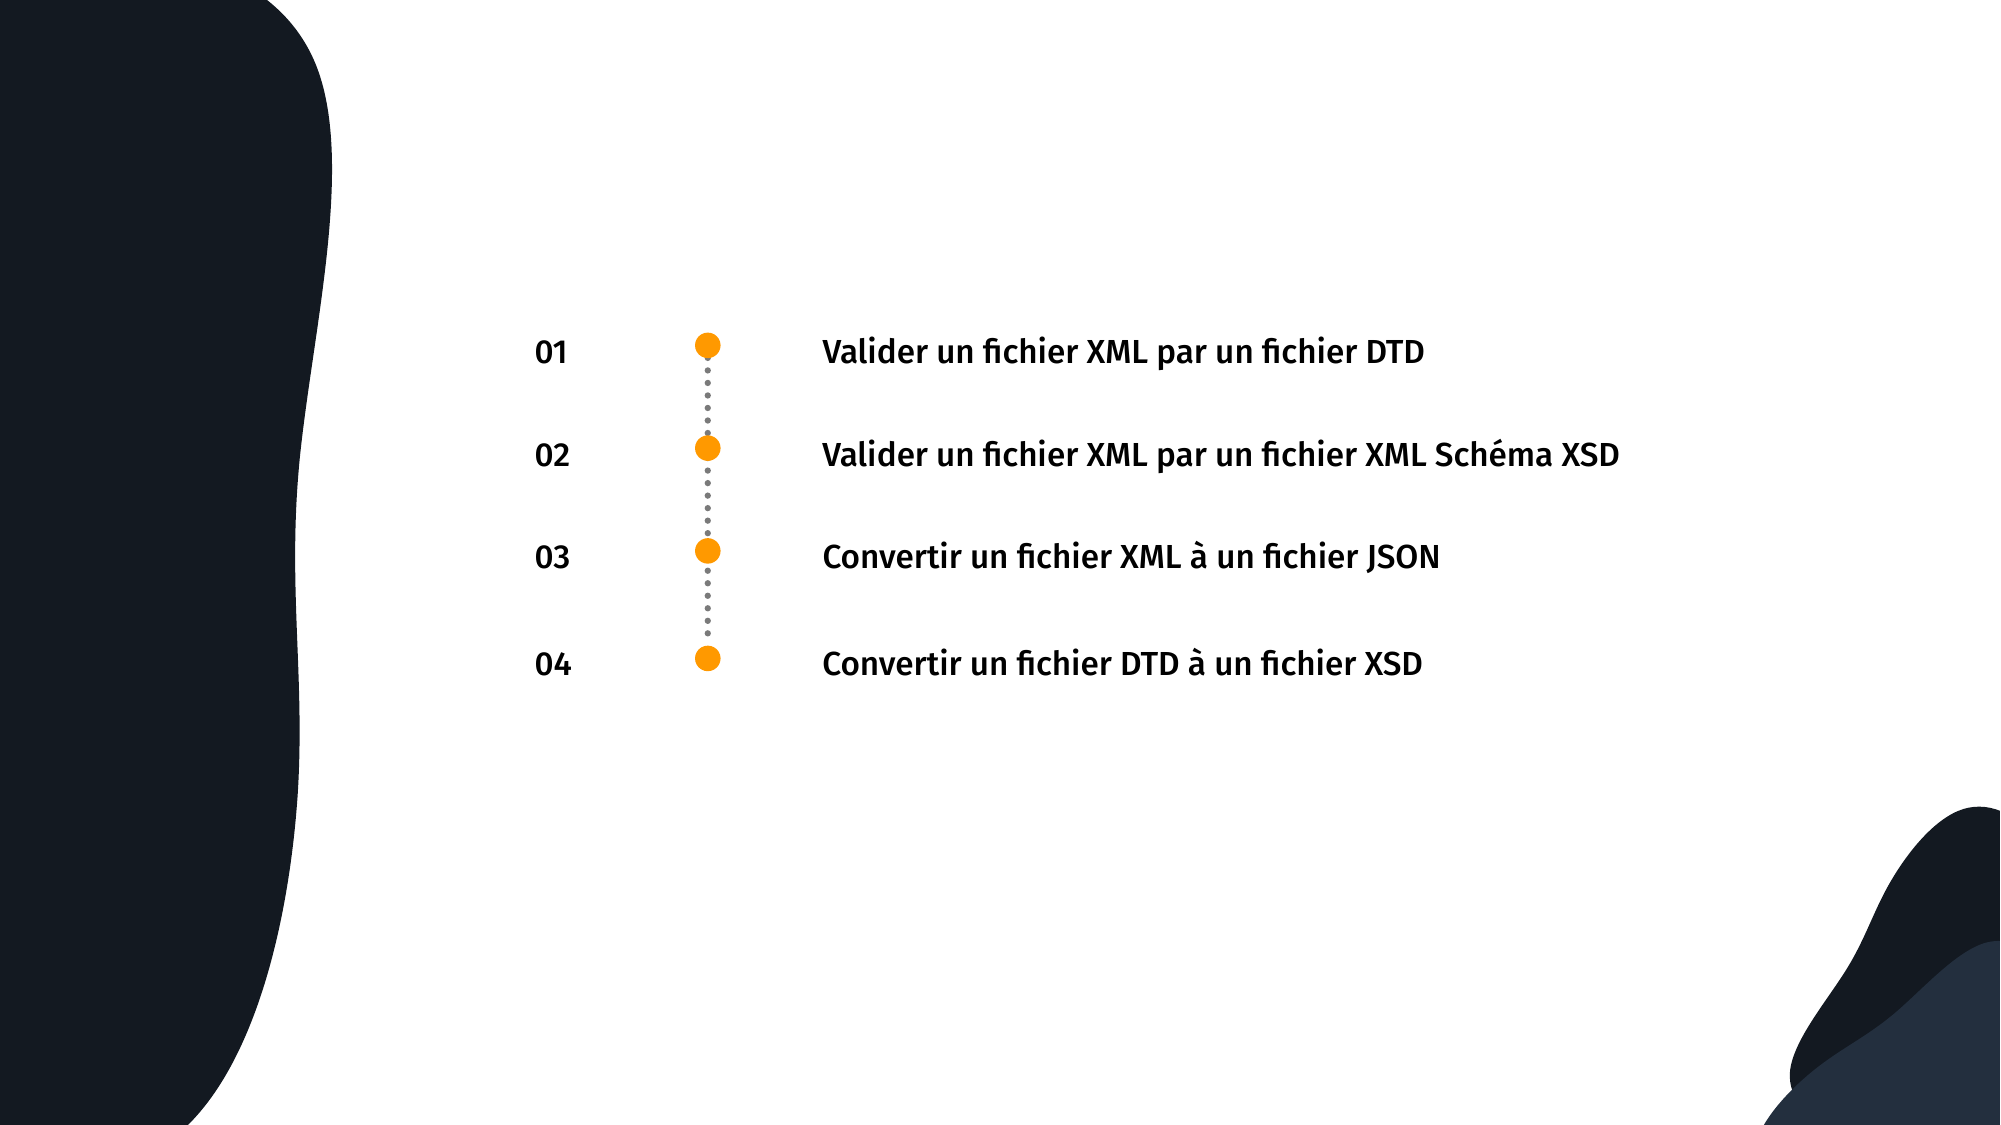

01
Valider un fichier XML par un fichier DTD

02
Valider un fichier XML par un fichier XML Schéma XSD
03
Convertir un fichier XML à un fichier JSON
04
Convertir un fichier DTD à un fichier XSD